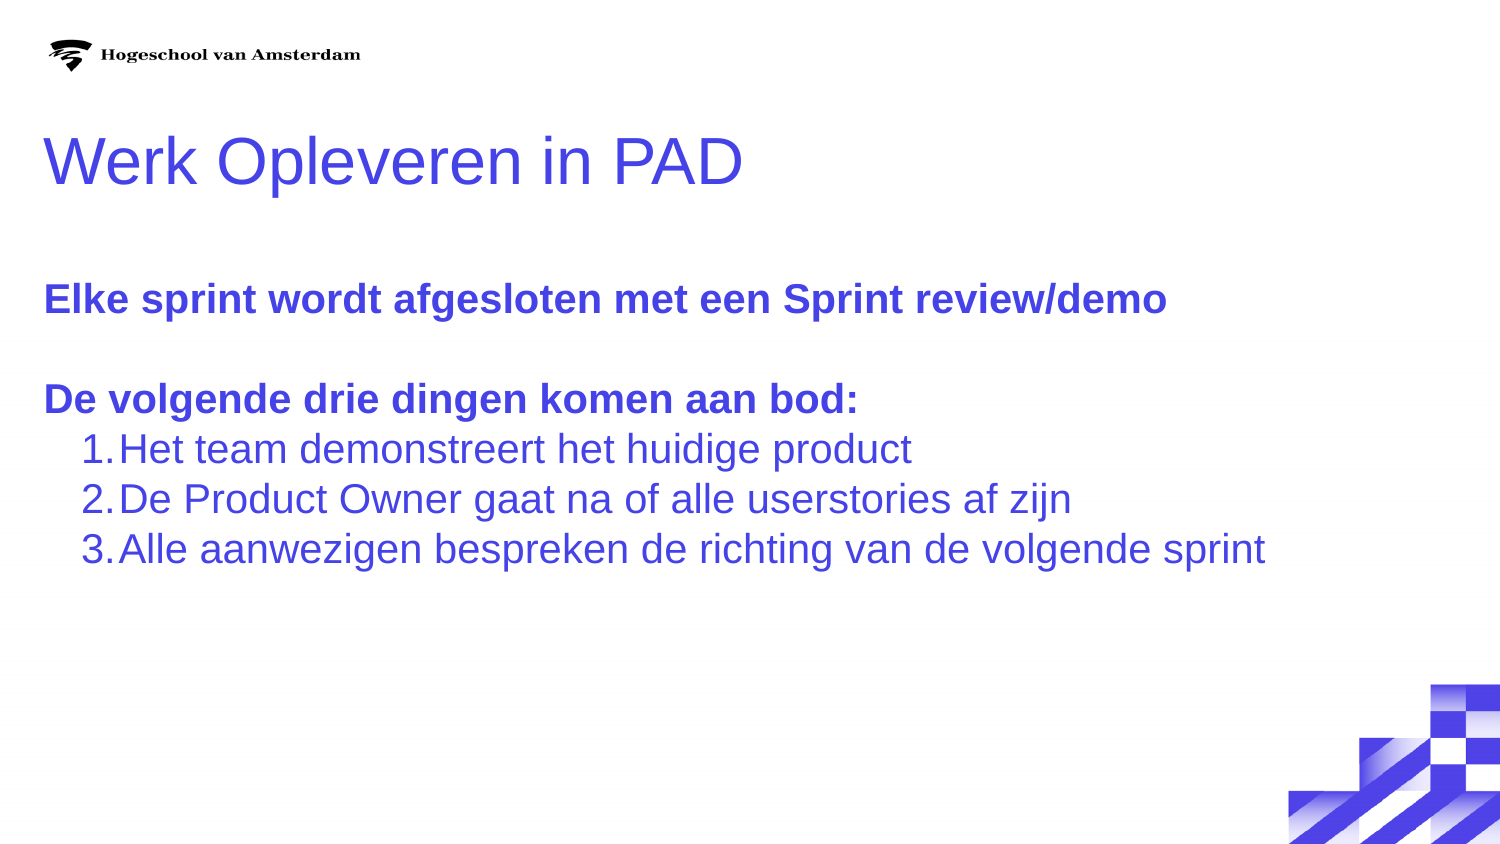

# Werk Opleveren in PAD
Elke sprint wordt afgesloten met een Sprint review/demo

De volgende drie dingen komen aan bod:
Het team demonstreert het huidige product
De Product Owner gaat na of alle userstories af zijn
Alle aanwezigen bespreken de richting van de volgende sprint